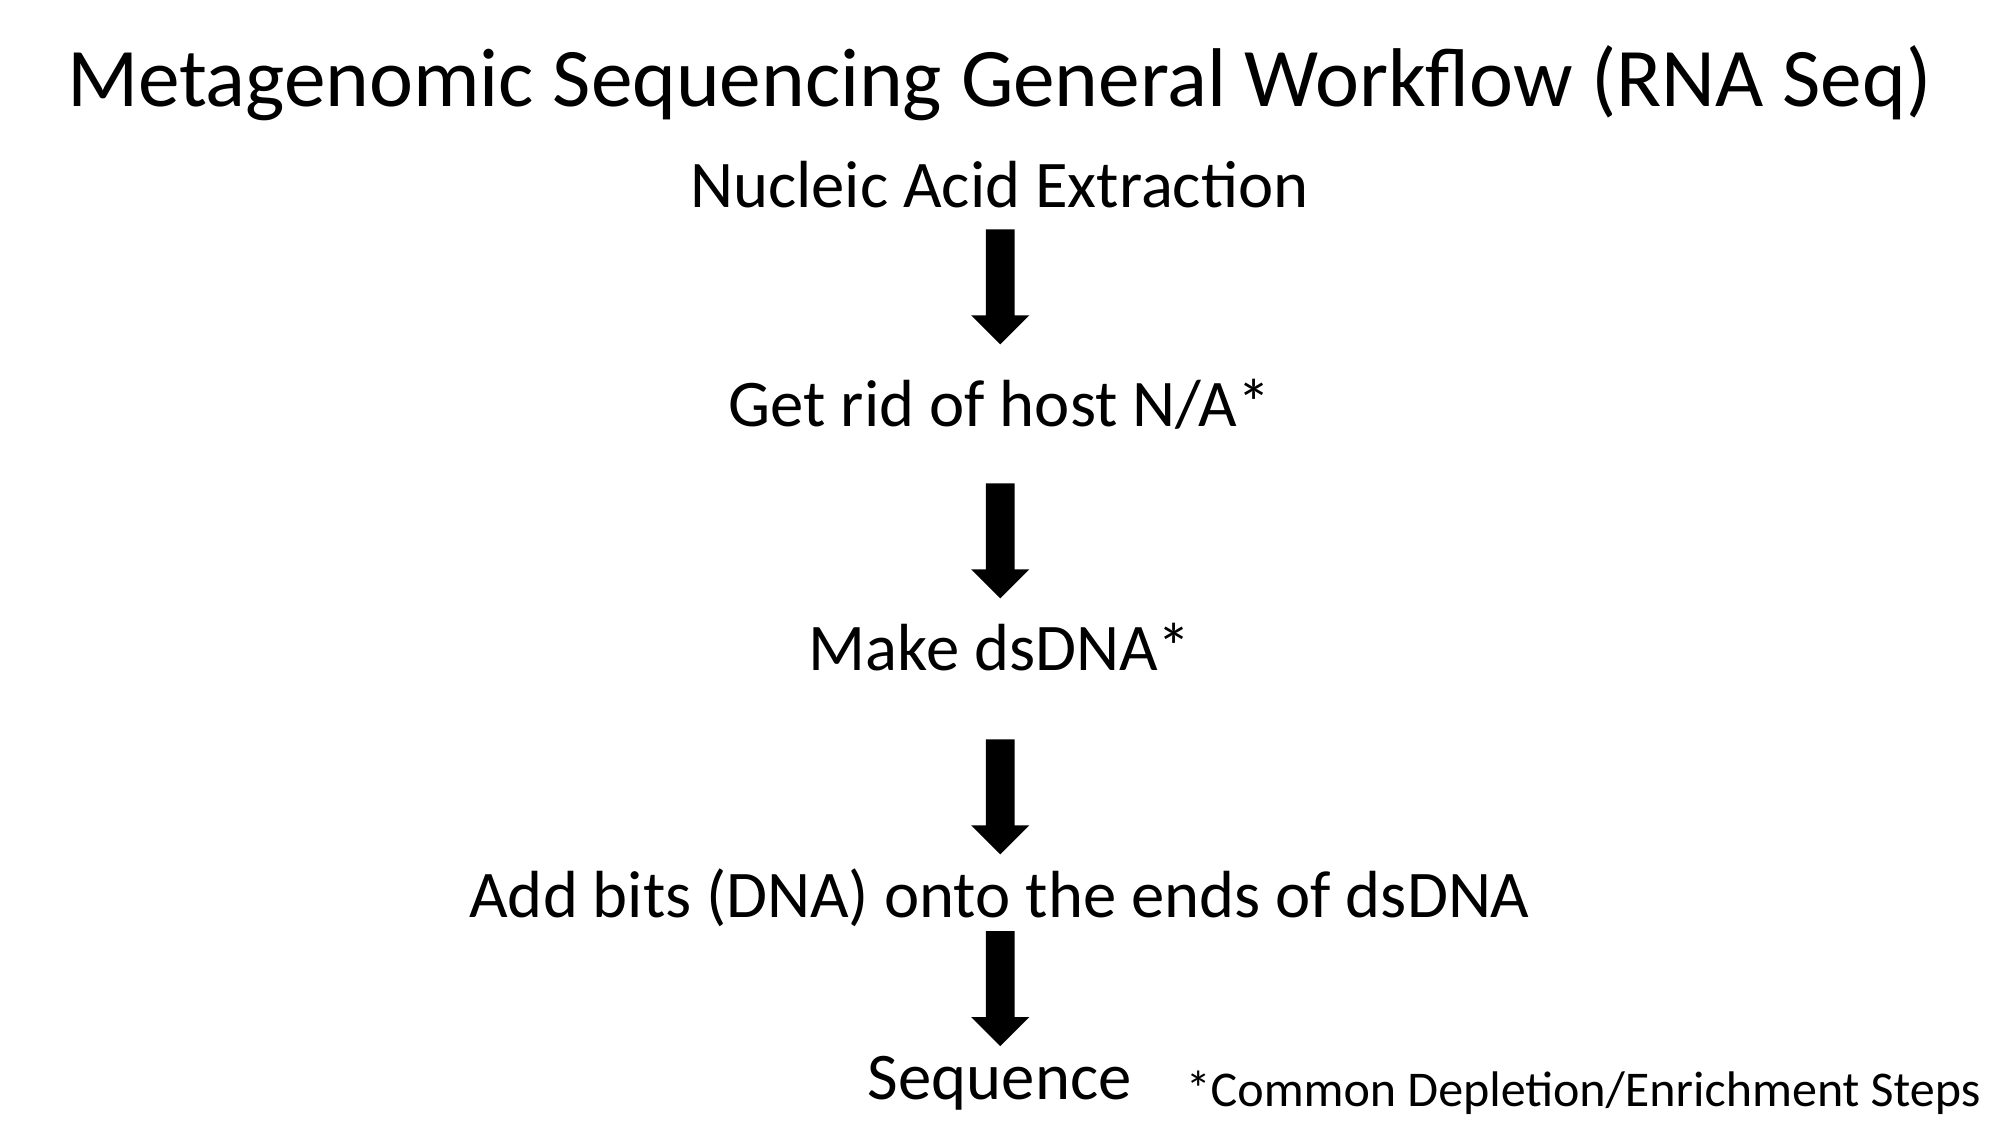

Metagenomic Sequencing General Workflow (RNA Seq)
Nucleic Acid Extraction

Get rid of host N/A*

Make dsDNA*

Add bits (DNA) onto the ends of dsDNA

Sequence
*Common Depletion/Enrichment Steps